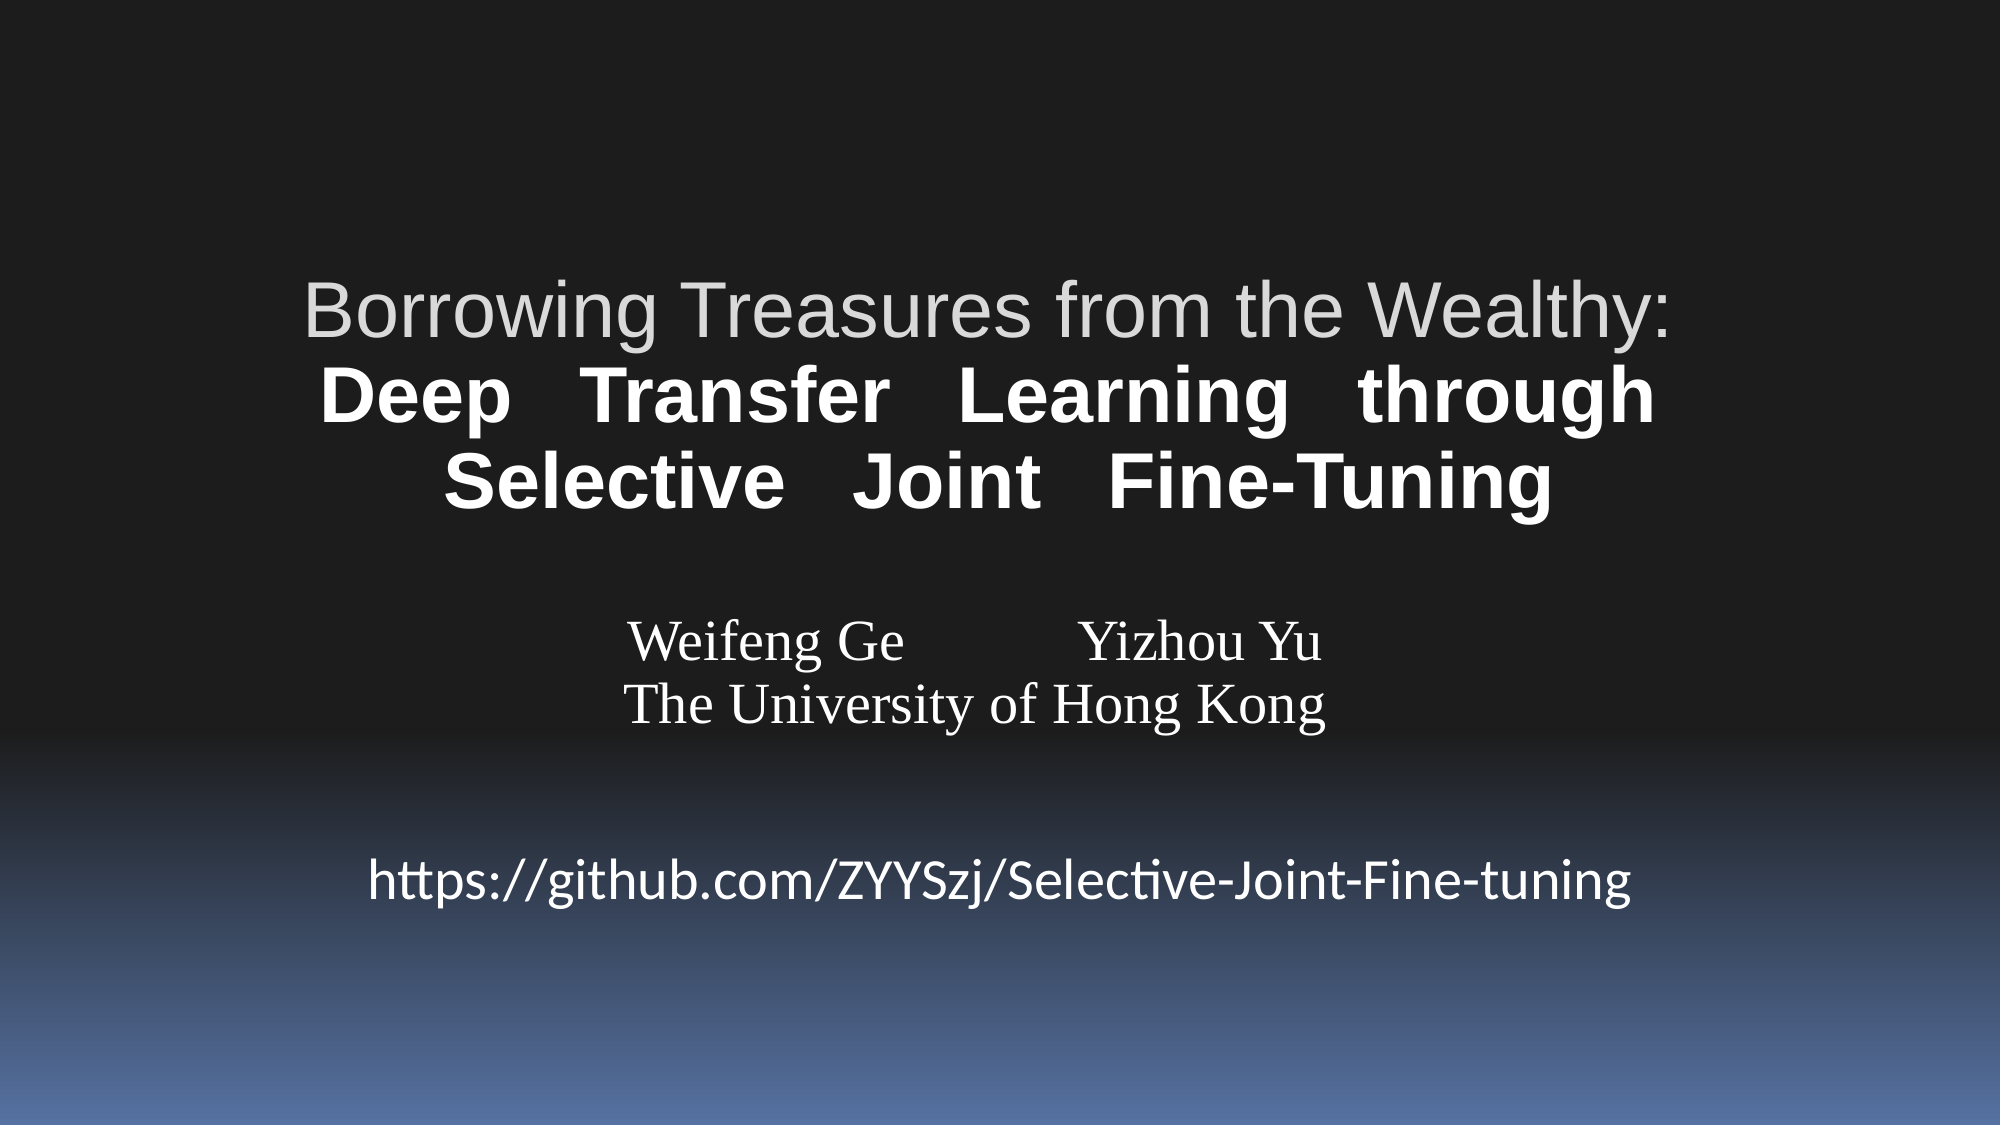

# Borrowing Treasures from the Wealthy: Deep   Transfer   Learning   through Selective   Joint   Fine-Tuning
Weifeng Ge            Yizhou Yu
The University of Hong Kong

https://github.com/ZYYSzj/Selective-Joint-Fine-tuning